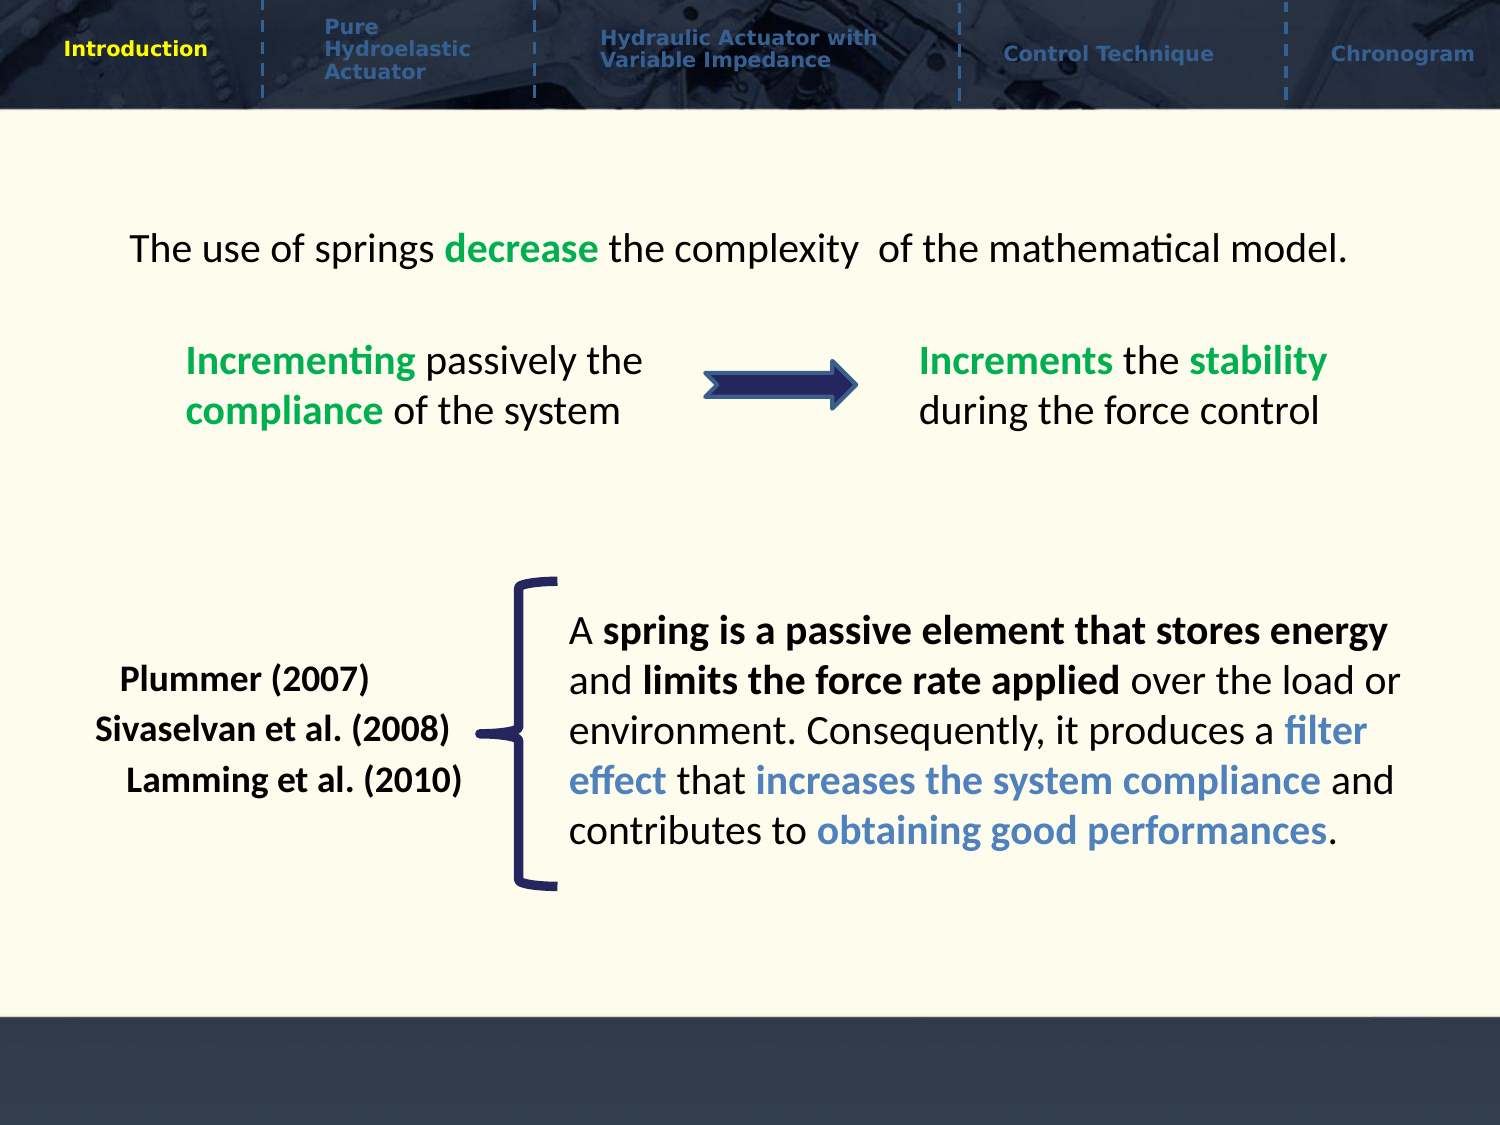

Pure Hydroelastic Actuator
Hydraulic Actuator with Variable Impedance
Chronogram
Control Technique
Introduction
The use of springs decrease the complexity  of the mathematical model.
Increments the stability during the force control
Incrementing passively the compliance of the system

A spring is a passive element that stores energy and limits the force rate applied over the load or environment. Consequently, it produces a filter effect that increases the system compliance and contributes to obtaining good performances.
Plummer (2007)
Sivaselvan et al. (2008)
Lamming et al. (2010)